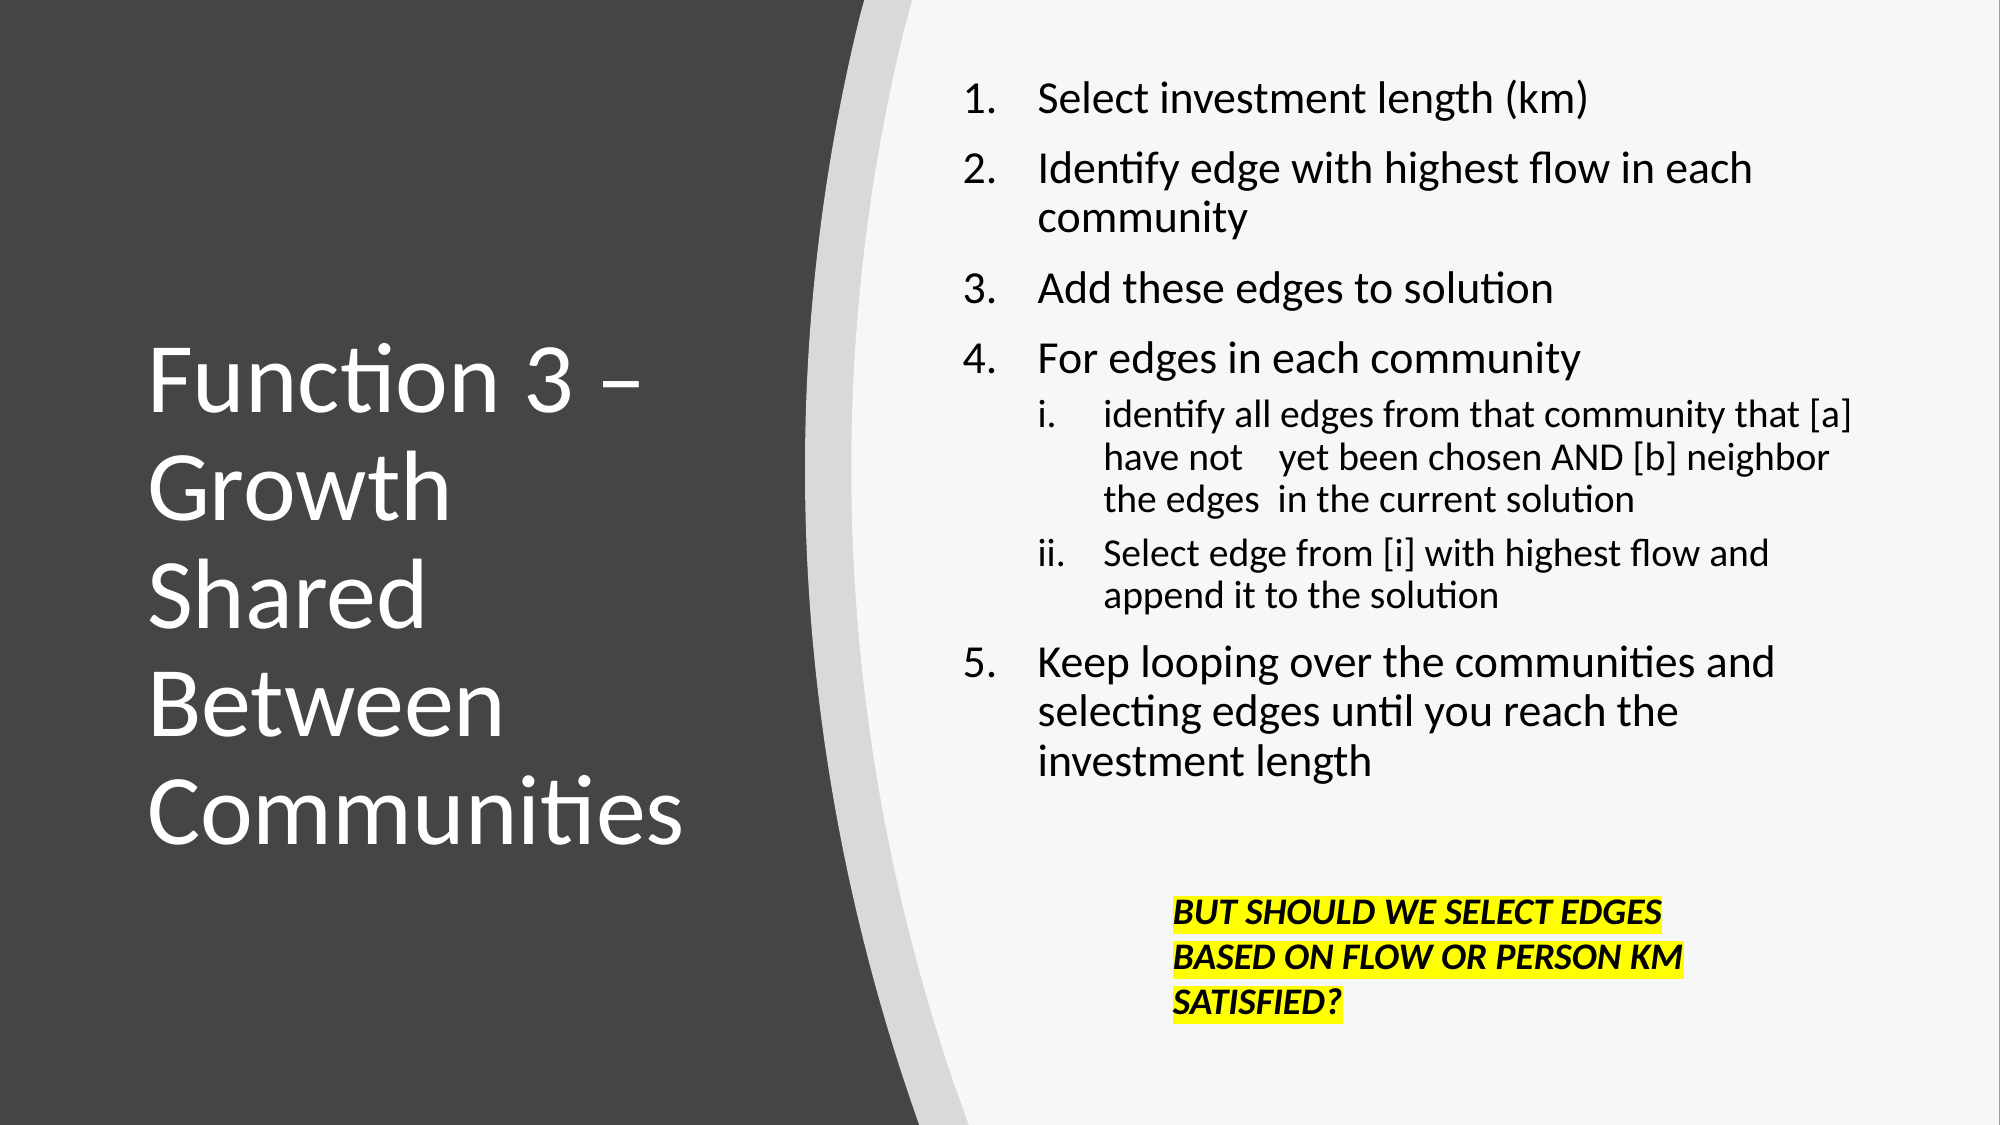

Select investment length (km)
Identify edge with highest flow in each community
Add these edges to solution
For edges in each community
identify all edges from that community that [a] have not    yet been chosen AND [b] neighbor the edges  in the current solution
Select edge from [i] with highest flow and append it to the solution
Keep looping over the communities and selecting edges until you reach the investment length
# Function 3 – Growth Shared Between Communities
BUT SHOULD WE SELECT EDGES BASED ON FLOW OR PERSON KM SATISFIED?